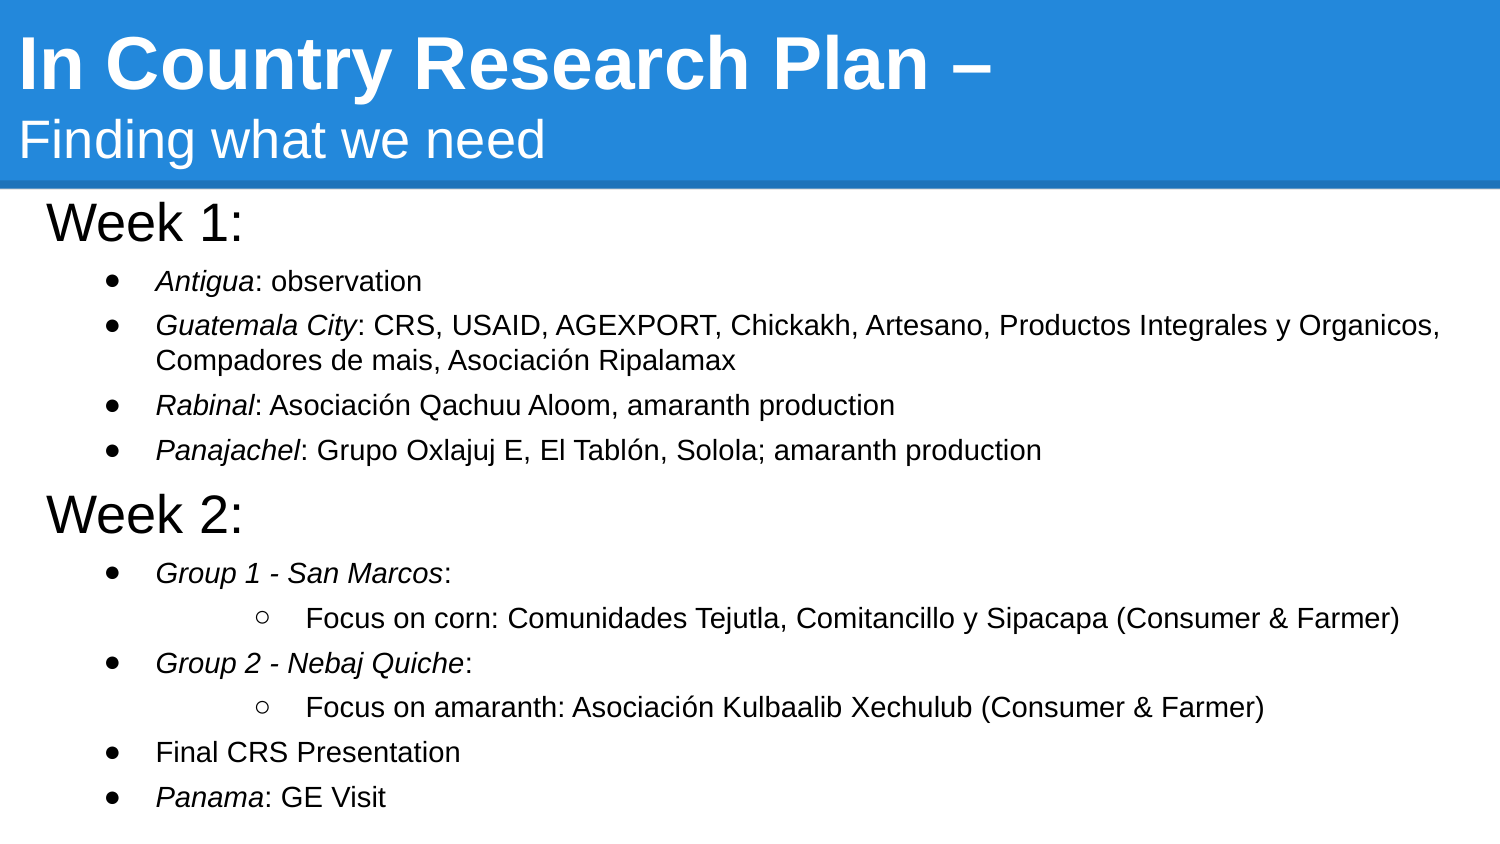

# In Country Research Plan – Finding what we need
Week 1:
Antigua: observation
Guatemala City: CRS, USAID, AGEXPORT, Chickakh, Artesano, Productos Integrales y Organicos, Compadores de mais, Asociación Ripalamax
Rabinal: Asociación Qachuu Aloom, amaranth production
Panajachel: Grupo Oxlajuj E, El Tablón, Solola; amaranth production
Week 2:
Group 1 - San Marcos:
Focus on corn: Comunidades Tejutla, Comitancillo y Sipacapa (Consumer & Farmer)
Group 2 - Nebaj Quiche:
Focus on amaranth: Asociación Kulbaalib Xechulub (Consumer & Farmer)
Final CRS Presentation
Panama: GE Visit